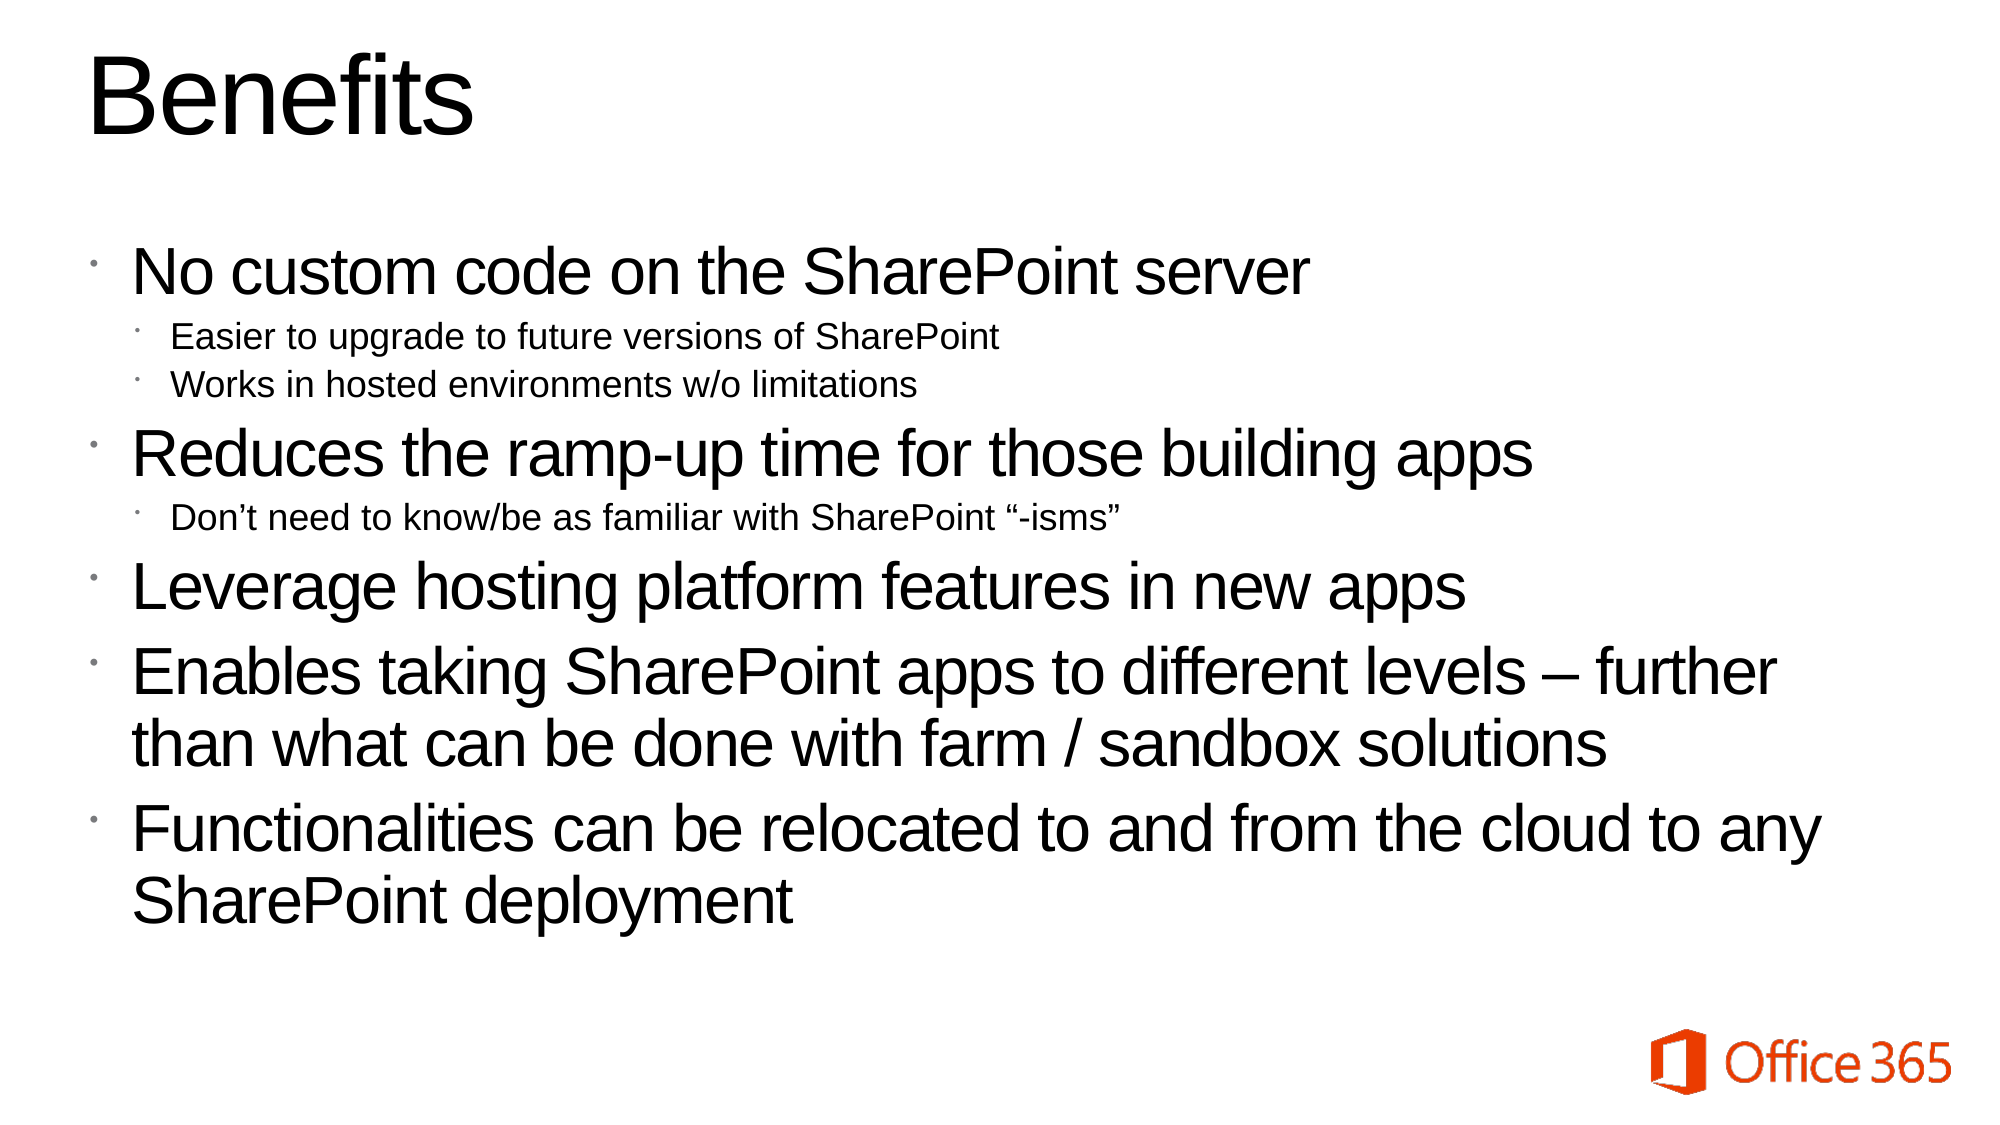

# Benefits
No custom code on the SharePoint server
Easier to upgrade to future versions of SharePoint
Works in hosted environments w/o limitations
Reduces the ramp-up time for those building apps
Don’t need to know/be as familiar with SharePoint “-isms”
Leverage hosting platform features in new apps
Enables taking SharePoint apps to different levels – further than what can be done with farm / sandbox solutions
Functionalities can be relocated to and from the cloud to any SharePoint deployment